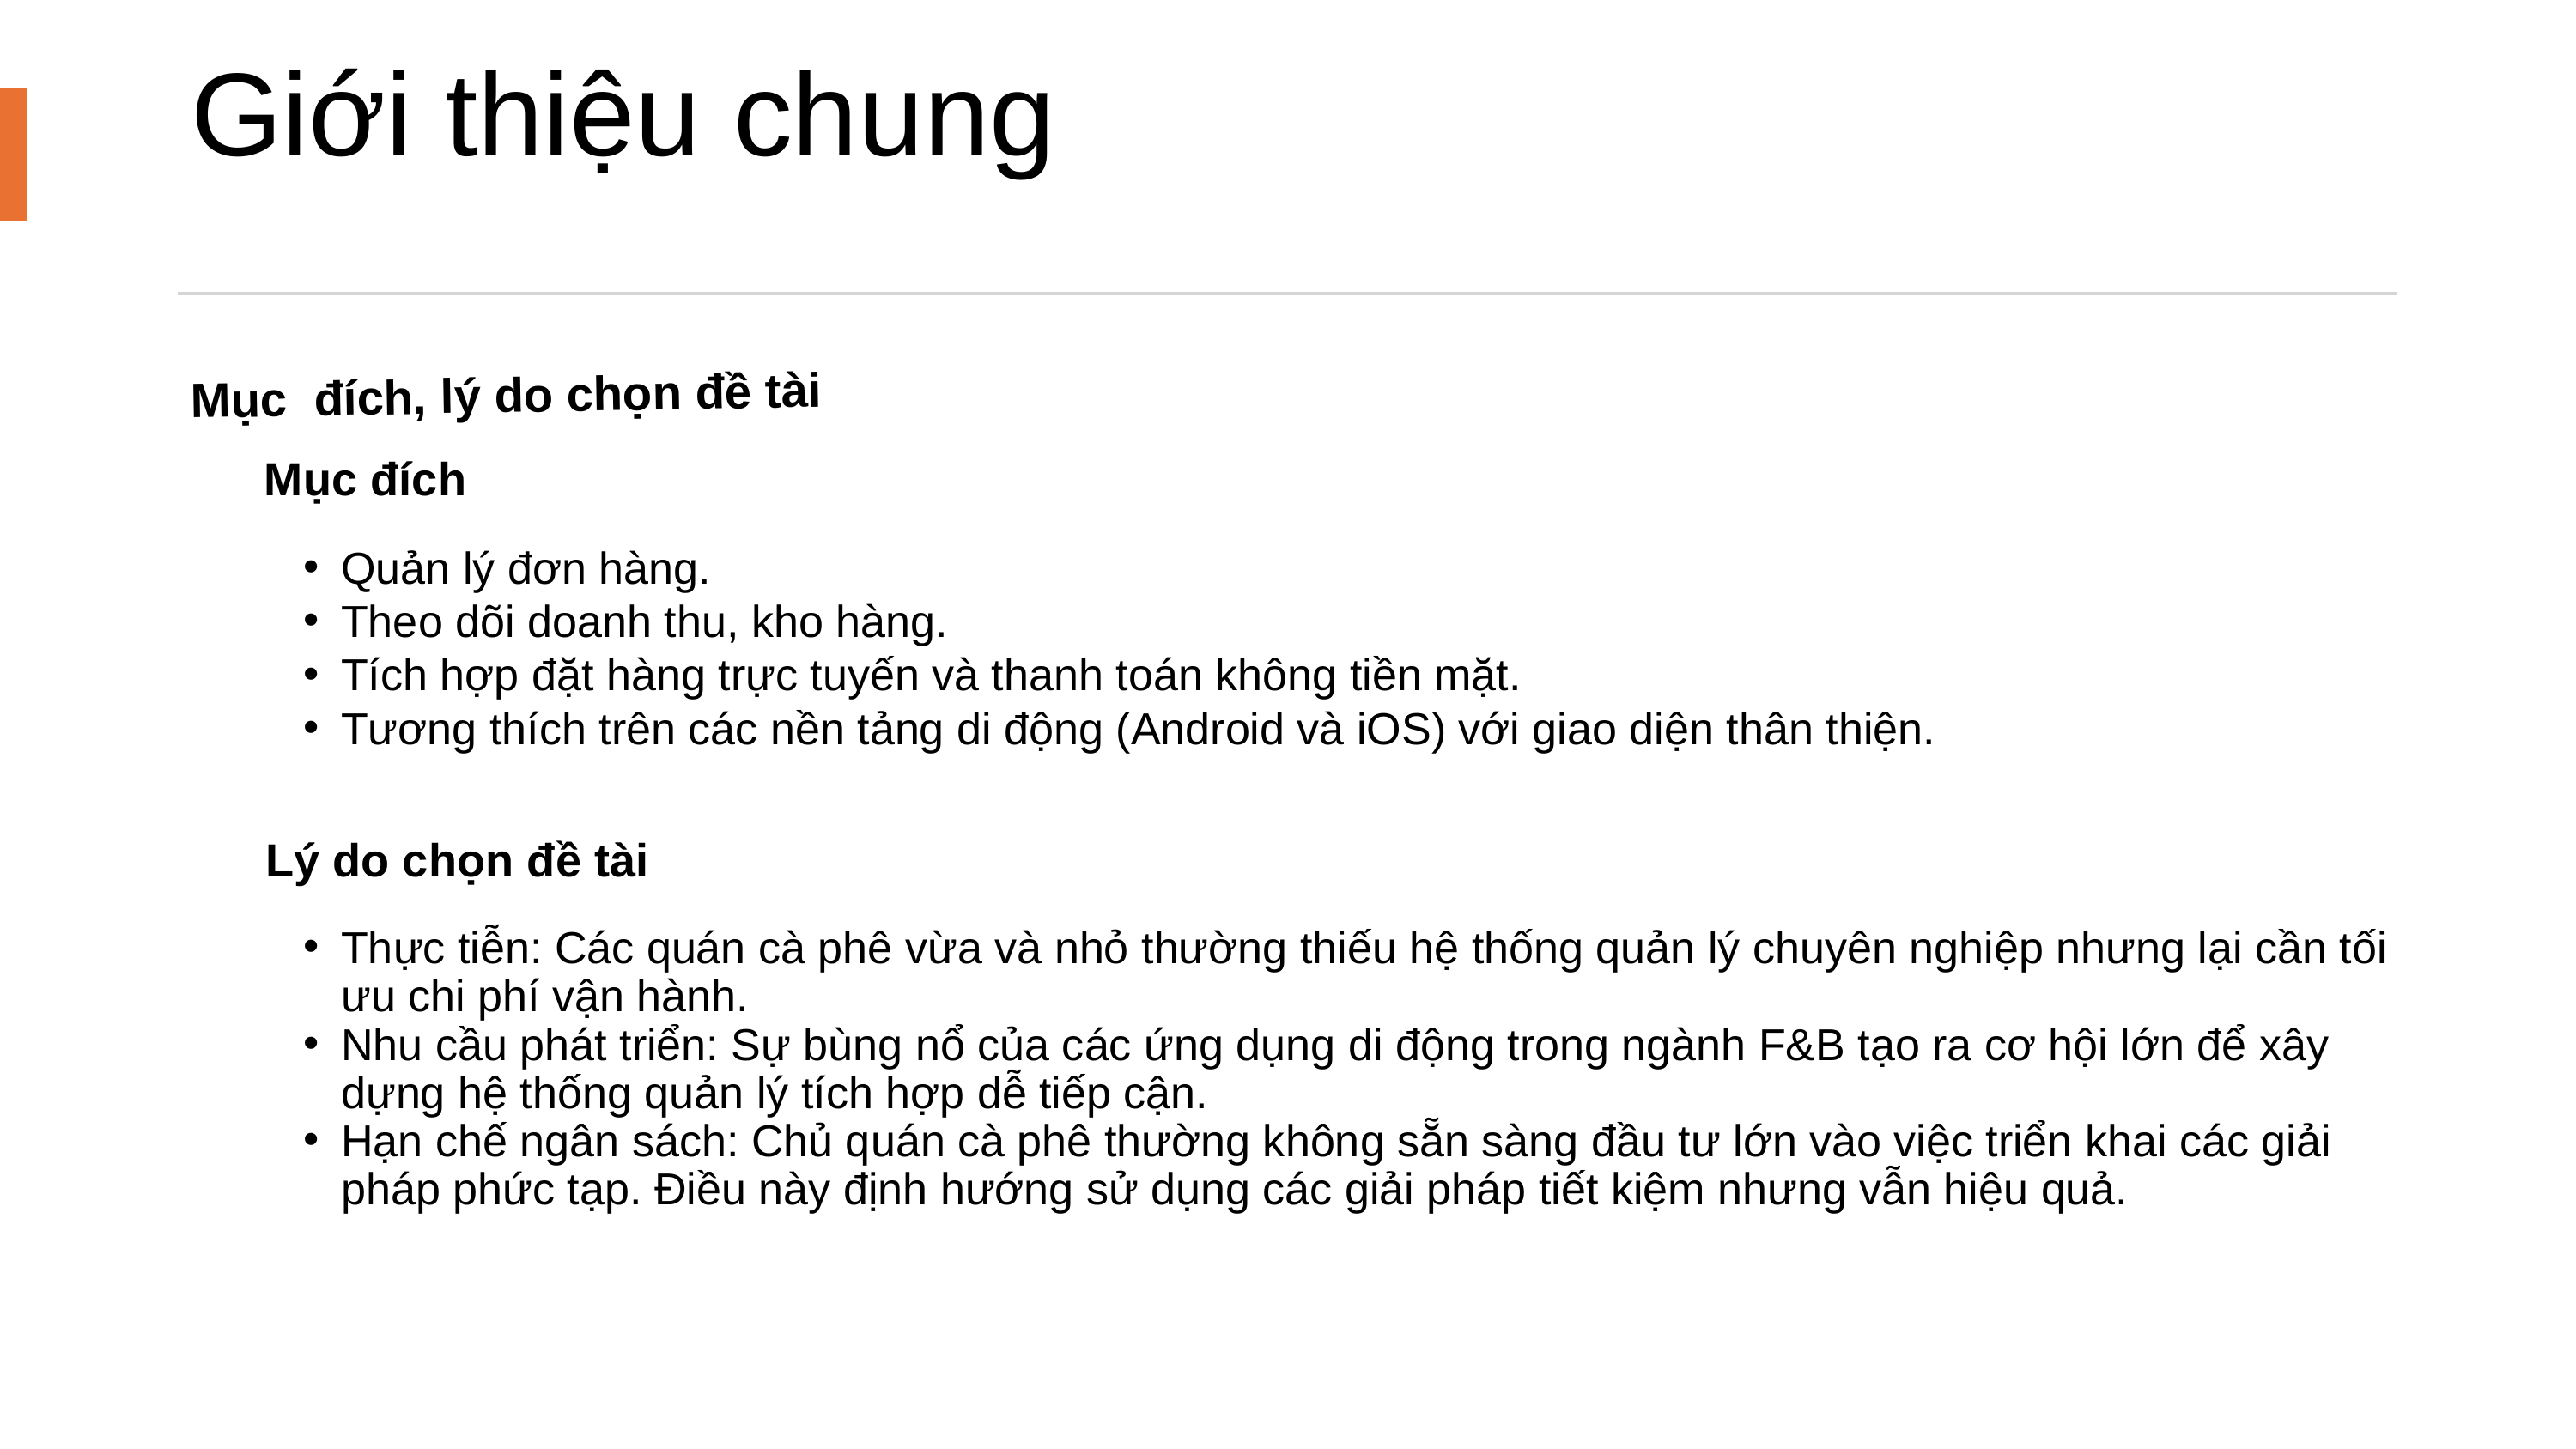

Giới thiệu chung

Mục  đích, lý do chọn đề tài
Mục đích
Quản lý đơn hàng.
Theo dõi doanh thu, kho hàng.
Tích hợp đặt hàng trực tuyến và thanh toán không tiền mặt.
Tương thích trên các nền tảng di động (Android và iOS) với giao diện thân thiện.

Lý do chọn đề tài
Thực tiễn: Các quán cà phê vừa và nhỏ thường thiếu hệ thống quản lý chuyên nghiệp nhưng lại cần tối ưu chi phí vận hành.
Nhu cầu phát triển: Sự bùng nổ của các ứng dụng di động trong ngành F&B tạo ra cơ hội lớn để xây dựng hệ thống quản lý tích hợp dễ tiếp cận.
Hạn chế ngân sách: Chủ quán cà phê thường không sẵn sàng đầu tư lớn vào việc triển khai các giải pháp phức tạp. Điều này định hướng sử dụng các giải pháp tiết kiệm nhưng vẫn hiệu quả.